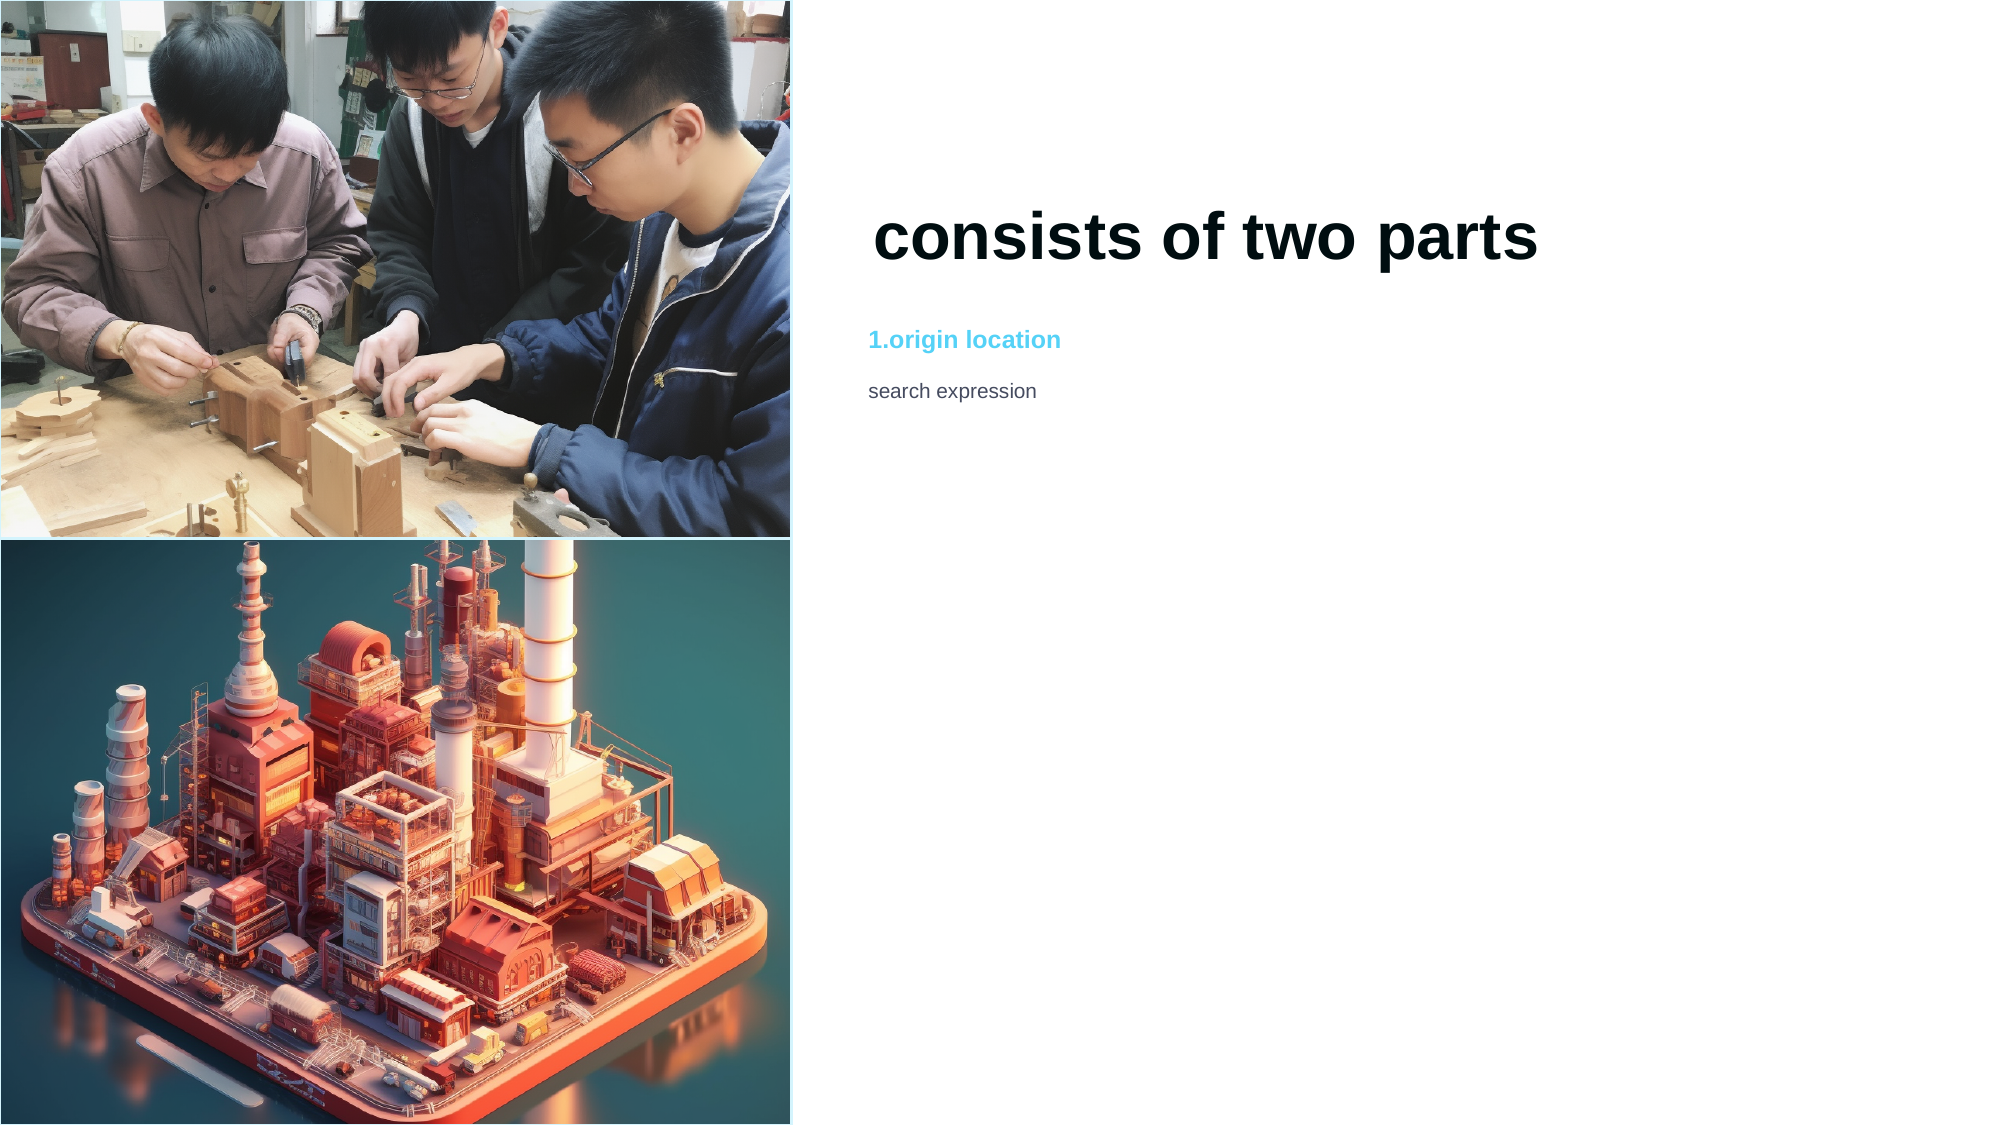

consists of two parts
1.origin location
search expression